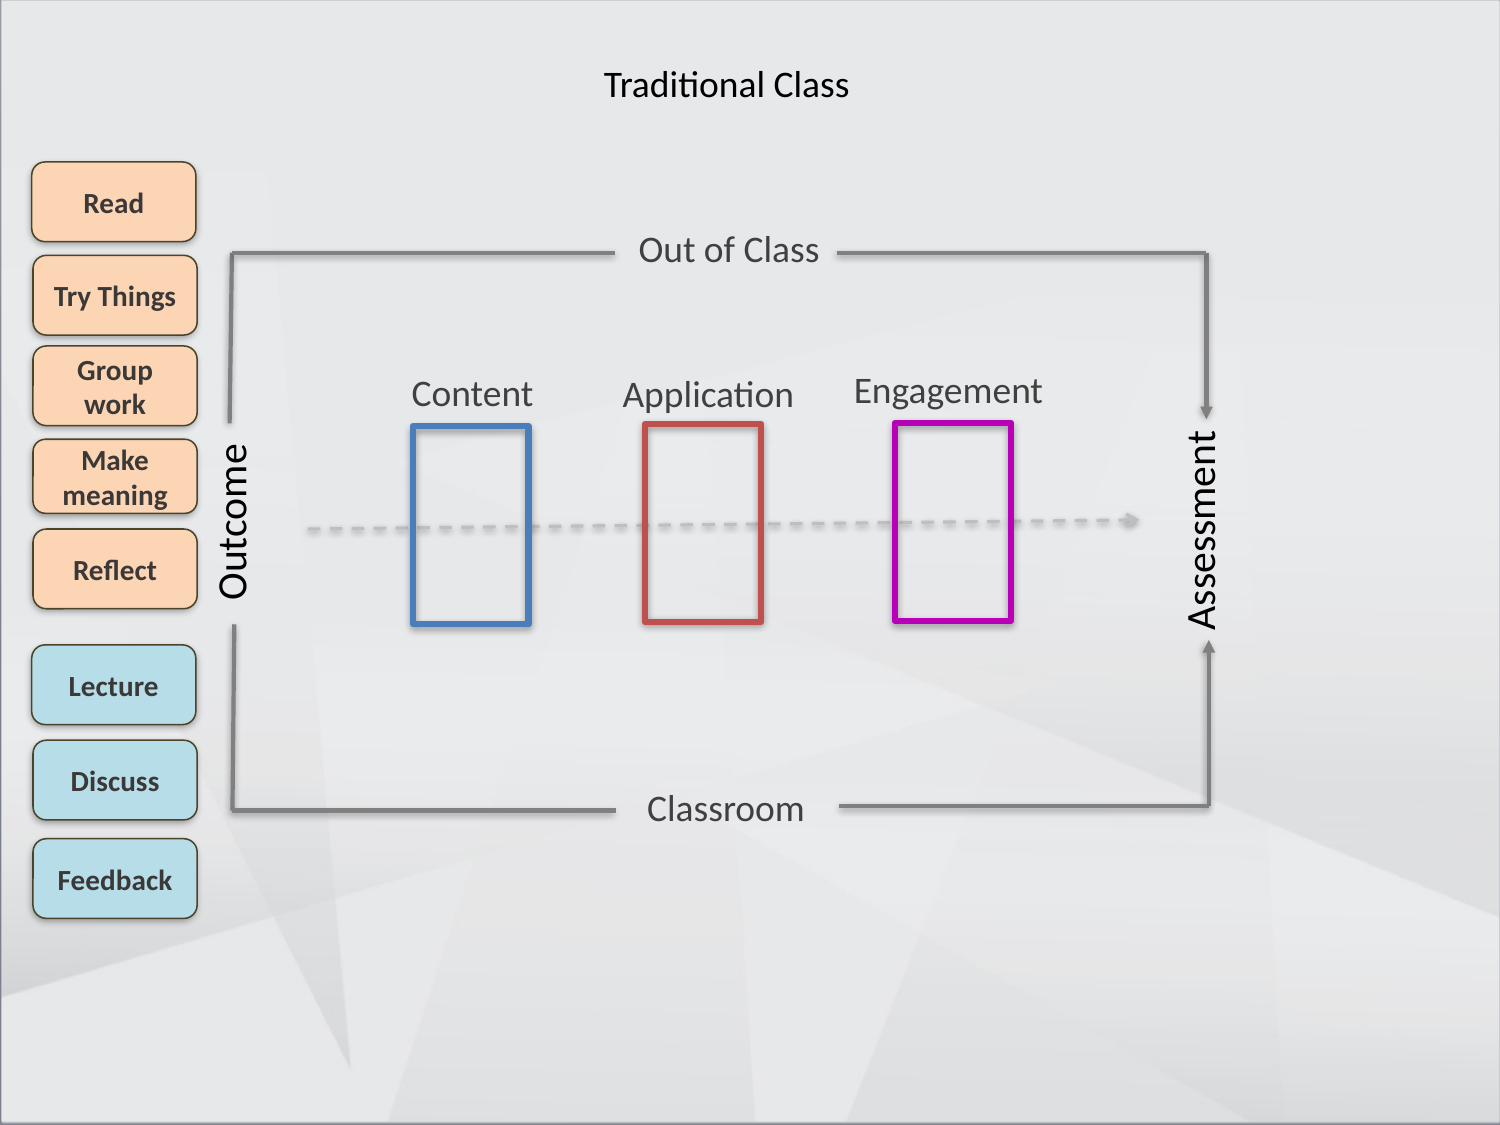

Traditional Class
Read
Out of Class
Try Things
Group
work
Engagement

Content

Application

Make meaning
Outcome
Assessment
Reflect
Lecture
Discuss
Classroom
Feedback